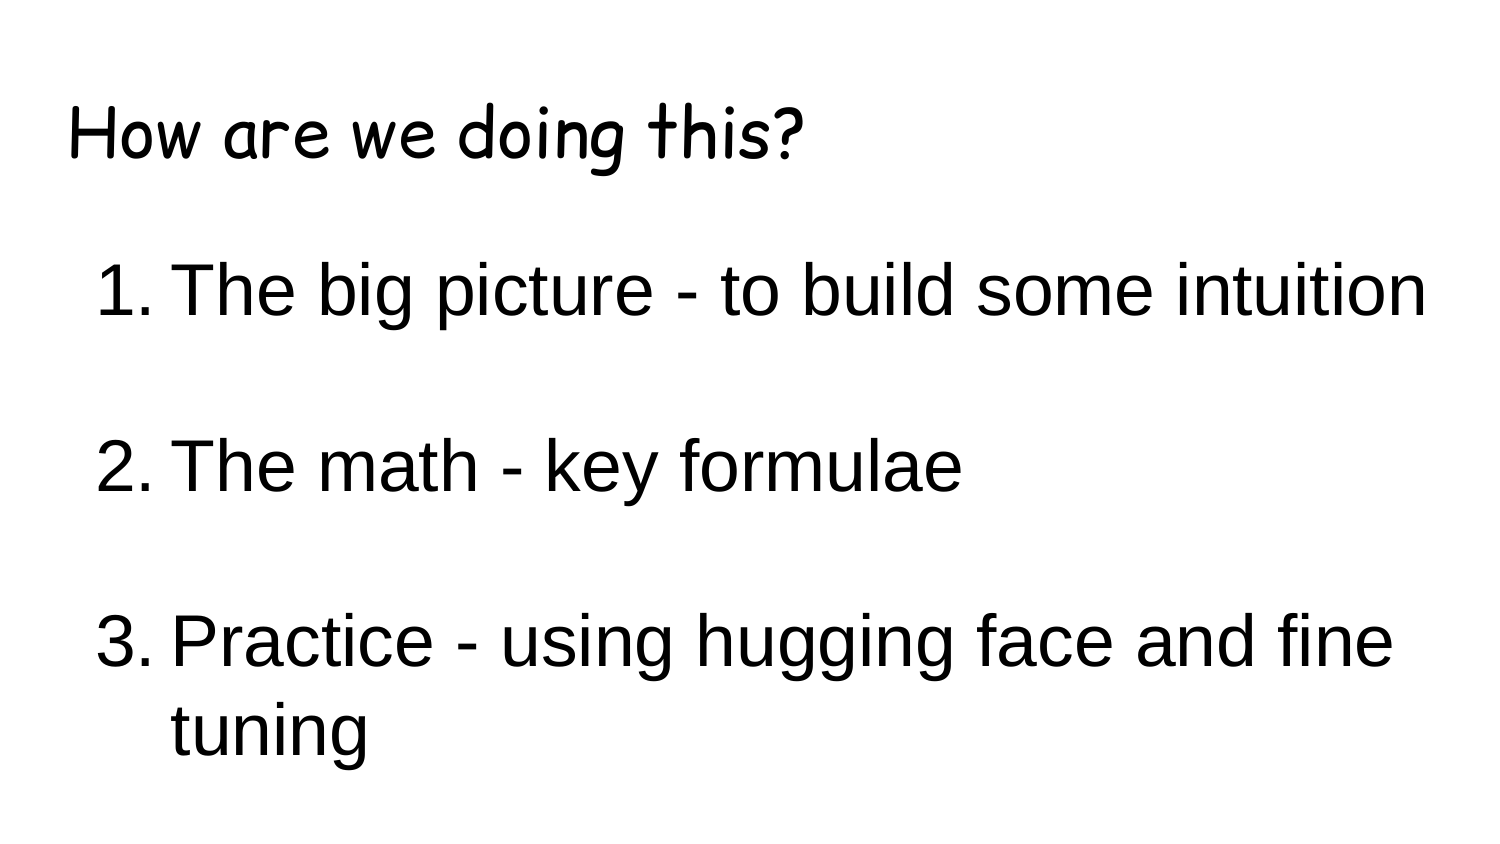

How are we doing this?
# The big picture - to build some intuition

The math - key formulae

Practice - using hugging face and fine tuning